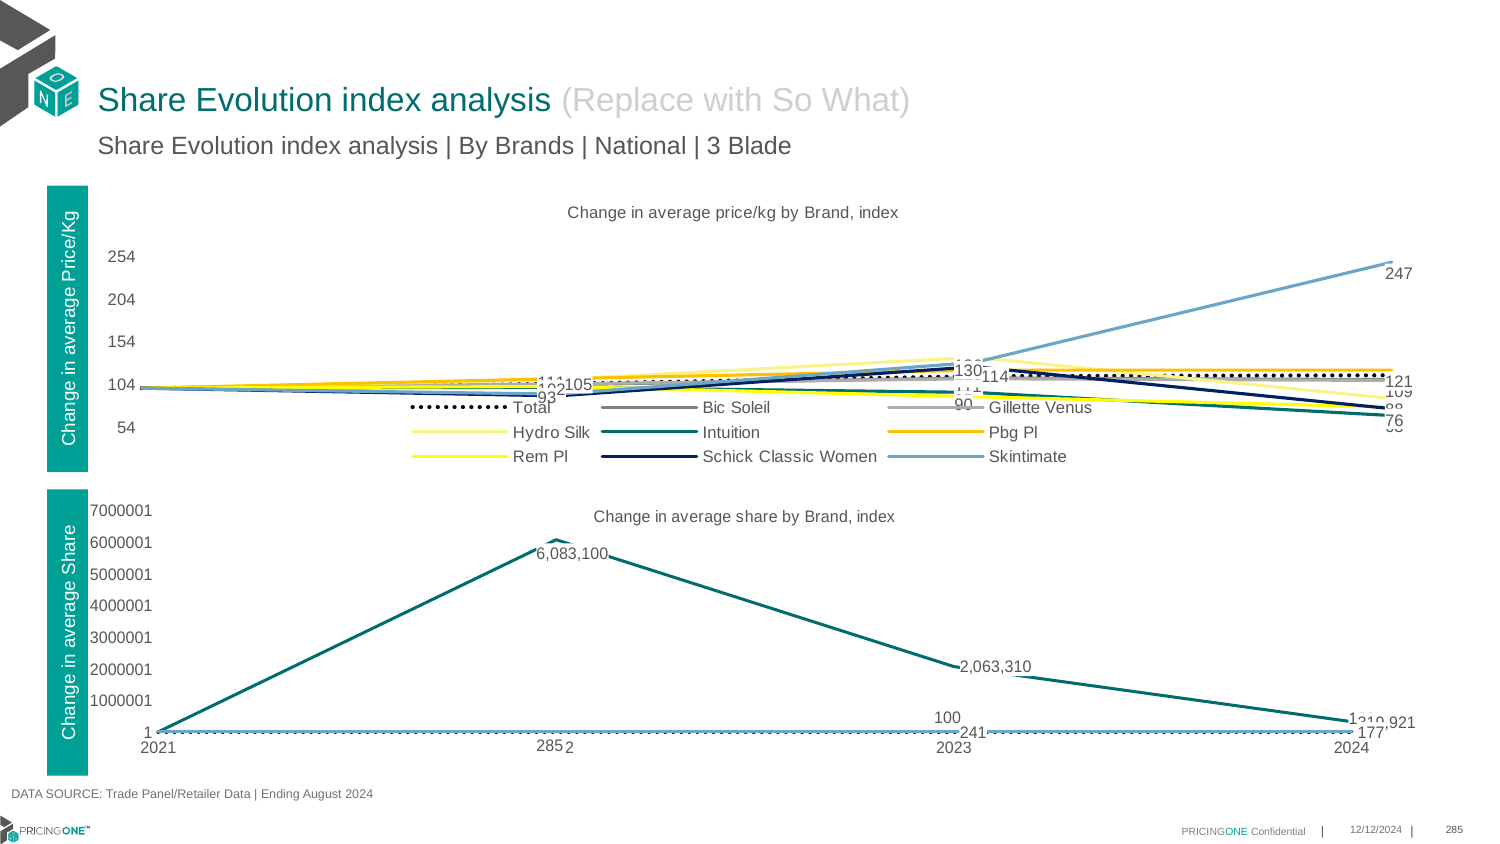

# Share Evolution index analysis (Replace with So What)
Share Evolution index analysis | By Brands | National | 3 Blade

### Chart: Change in average price/kg by Brand, index

| Category | Total | Bic Soleil | Gillette Venus | Hydro Silk | Intuition | Pbg Pl | Rem Pl | Schick Classic Women | Skintimate |
|---|---|---|---|---|---|---|---|---|---|
| 2021 | 100.0 | 100.0 | 100.0 | 100.0 | 100.0 | 100.0 | 100.0 | 100.0 | 100.0 |
| 2022 | 105.0 | 104.0 | 105.0 | 110.0 | 101.0 | 111.0 | 102.0 | 91.0 | 93.0 |
| 2023 | 114.0 | 112.0 | 111.0 | 136.0 | 95.0 | 121.0 | 90.0 | 125.0 | 130.0 |
| 2024 | 115.0 | 110.0 | 109.0 | 88.0 | 68.0 | 121.0 | 78.0 | 76.0 | 247.0 |
Change in average Price/Kg

### Chart: Change in average share by Brand, index

| Category | Total | Bic Soleil | Gillette Venus | Hydro Silk | Intuition | Pbg Pl | Rem Pl | Schick Classic Women | Skintimate |
|---|---|---|---|---|---|---|---|---|---|
| 2021 | 100.0 | 100.0 | 100.0 | 100.0 | 100.0 | 100.0 | 100.0 | 100.0 | 100.0 |
| 2022 | 100.0 | 110.0 | 100.0 | 61.0 | 6083100.0 | 107.0 | 115.0 | 55.0 | 28.0 |
| 2023 | 100.0 | 100.0 | 105.0 | 30.0 | 2063310.0 | 111.0 | 121.0 | 34.0 | 2.0 |
| 2024 | 100.0 | 90.0 | 107.0 | 137.0 | 319921.0 | 113.0 | 127.0 | 17.0 | 1.0 |
Change in average Share
DATA SOURCE: Trade Panel/Retailer Data | Ending August 2024

12/12/2024
285